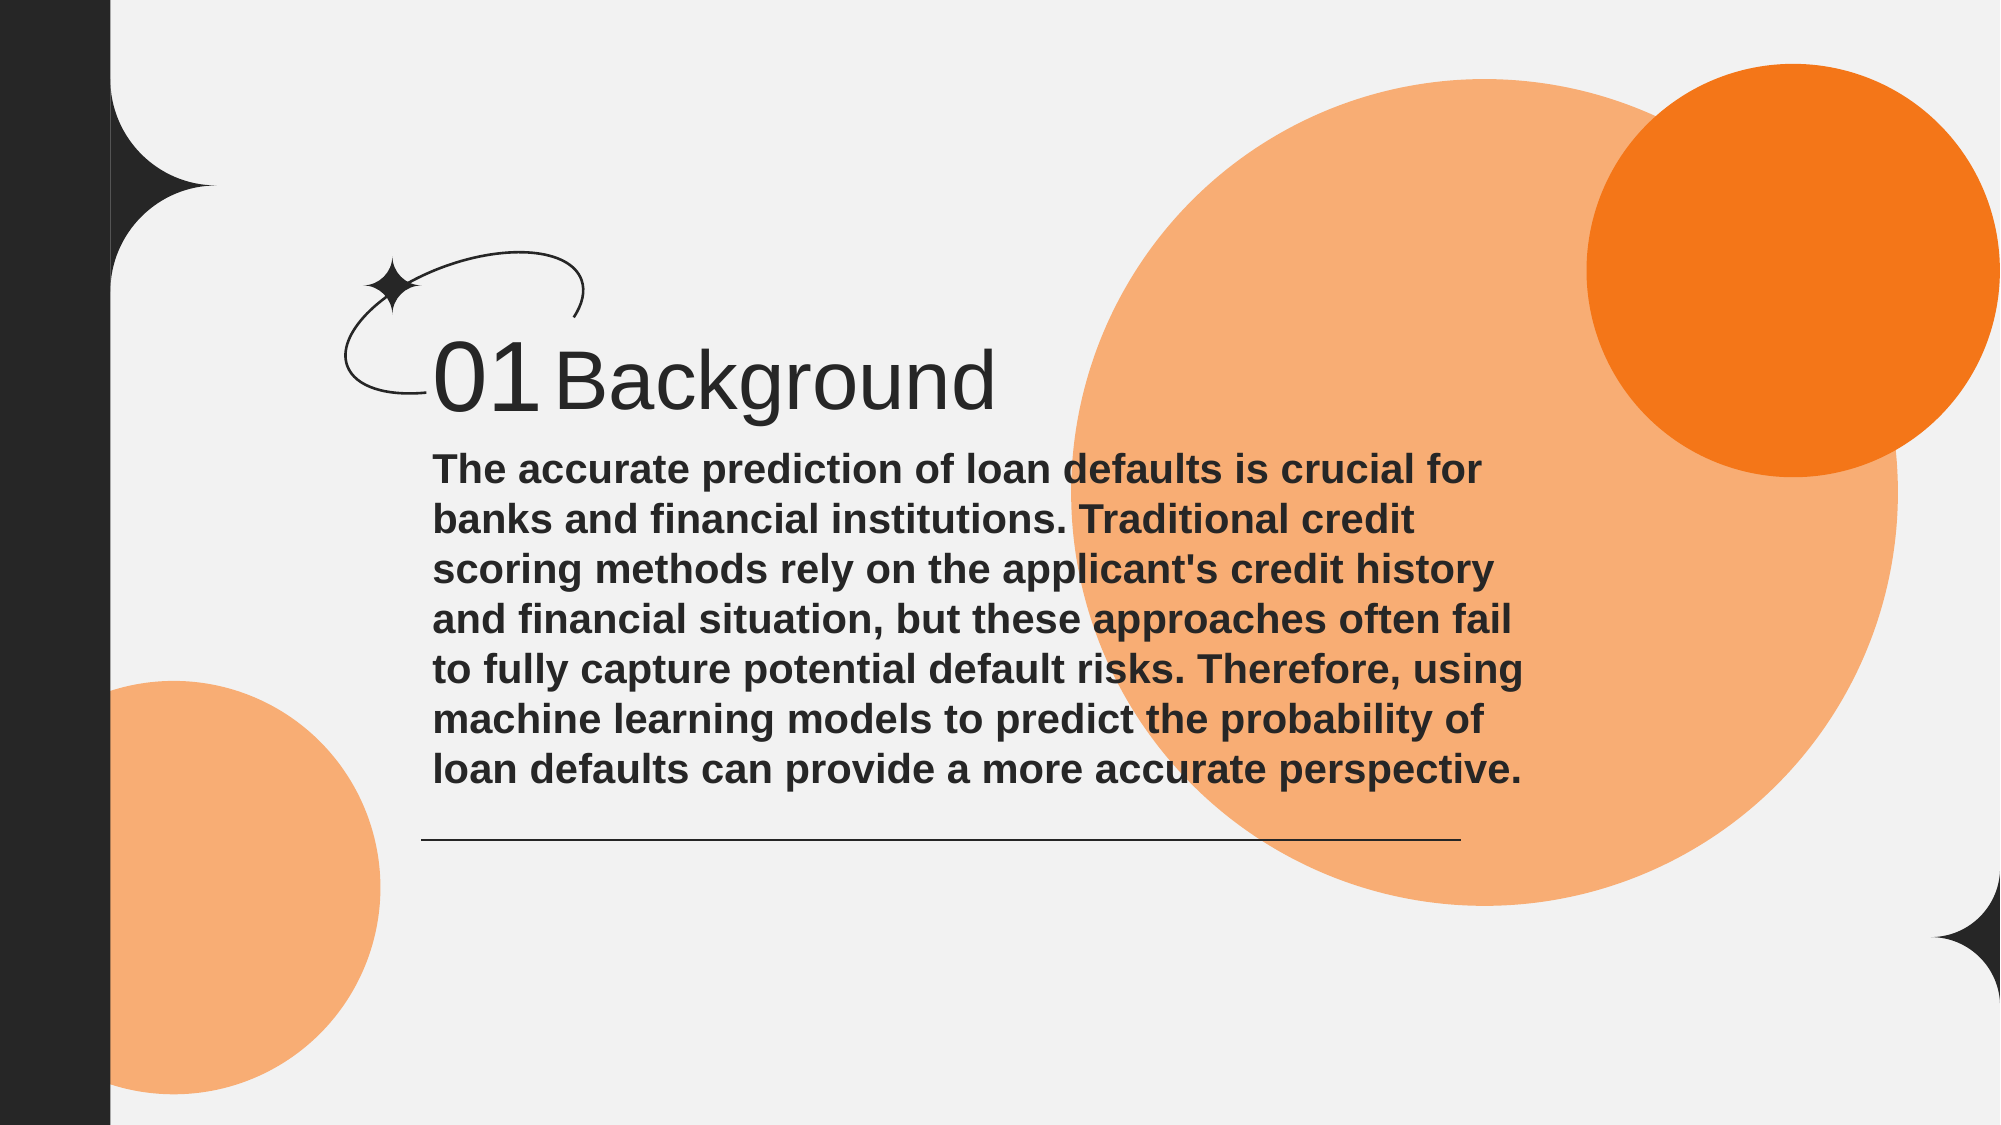

01
Background
The accurate prediction of loan defaults is crucial for banks and financial institutions. Traditional credit scoring methods rely on the applicant's credit history and financial situation, but these approaches often fail to fully capture potential default risks. Therefore, using machine learning models to predict the probability of loan defaults can provide a more accurate perspective.